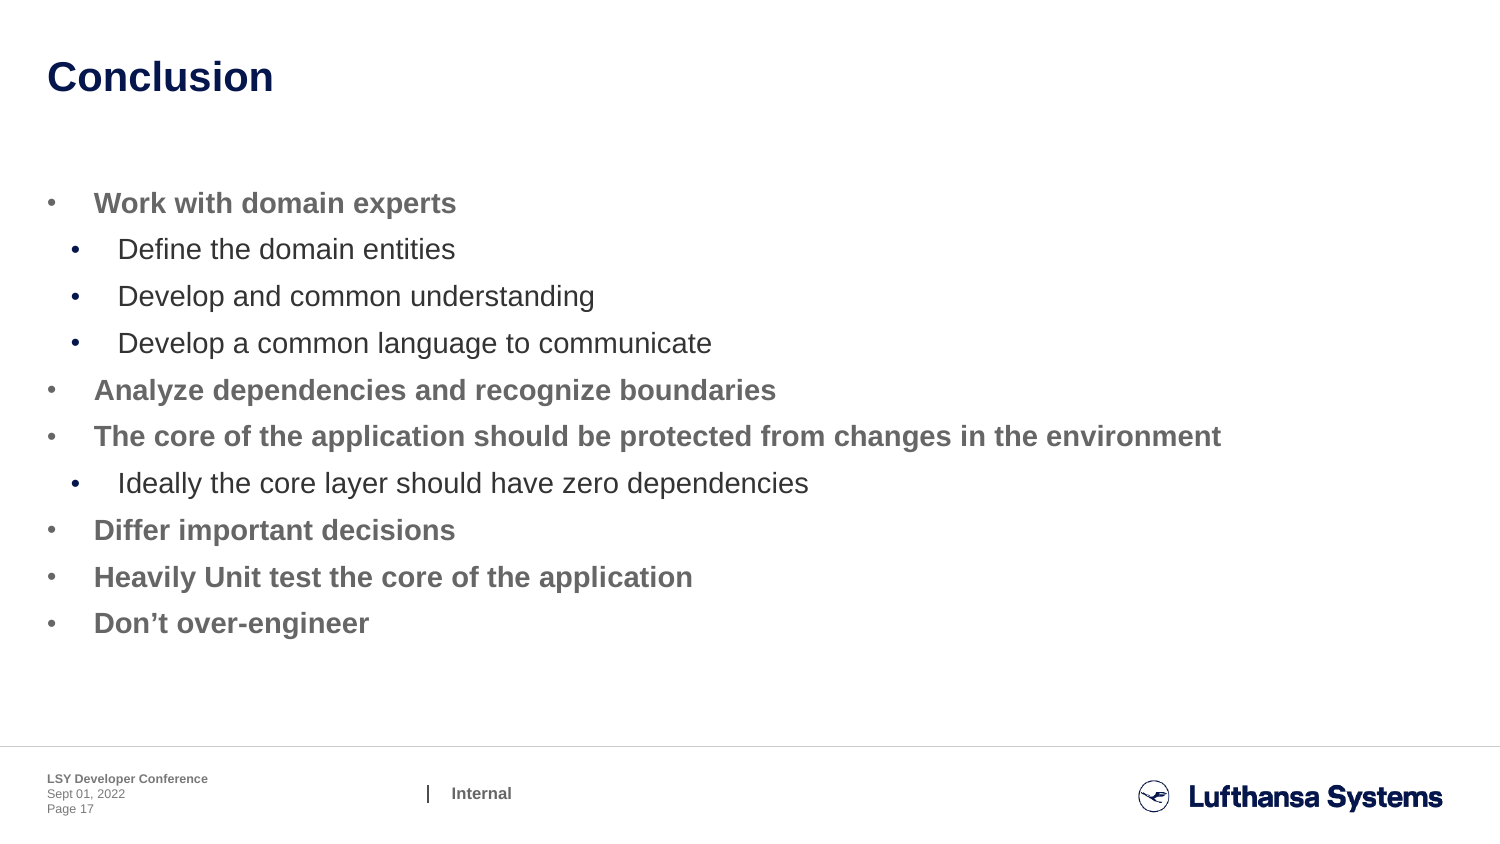

# Conclusion
Work with domain experts
Define the domain entities
Develop and common understanding
Develop a common language to communicate
Analyze dependencies and recognize boundaries
The core of the application should be protected from changes in the environment
Ideally the core layer should have zero dependencies
Differ important decisions
Heavily Unit test the core of the application
Don’t over-engineer

LSY Developer Conference
Sept 01, 2022
Page 17